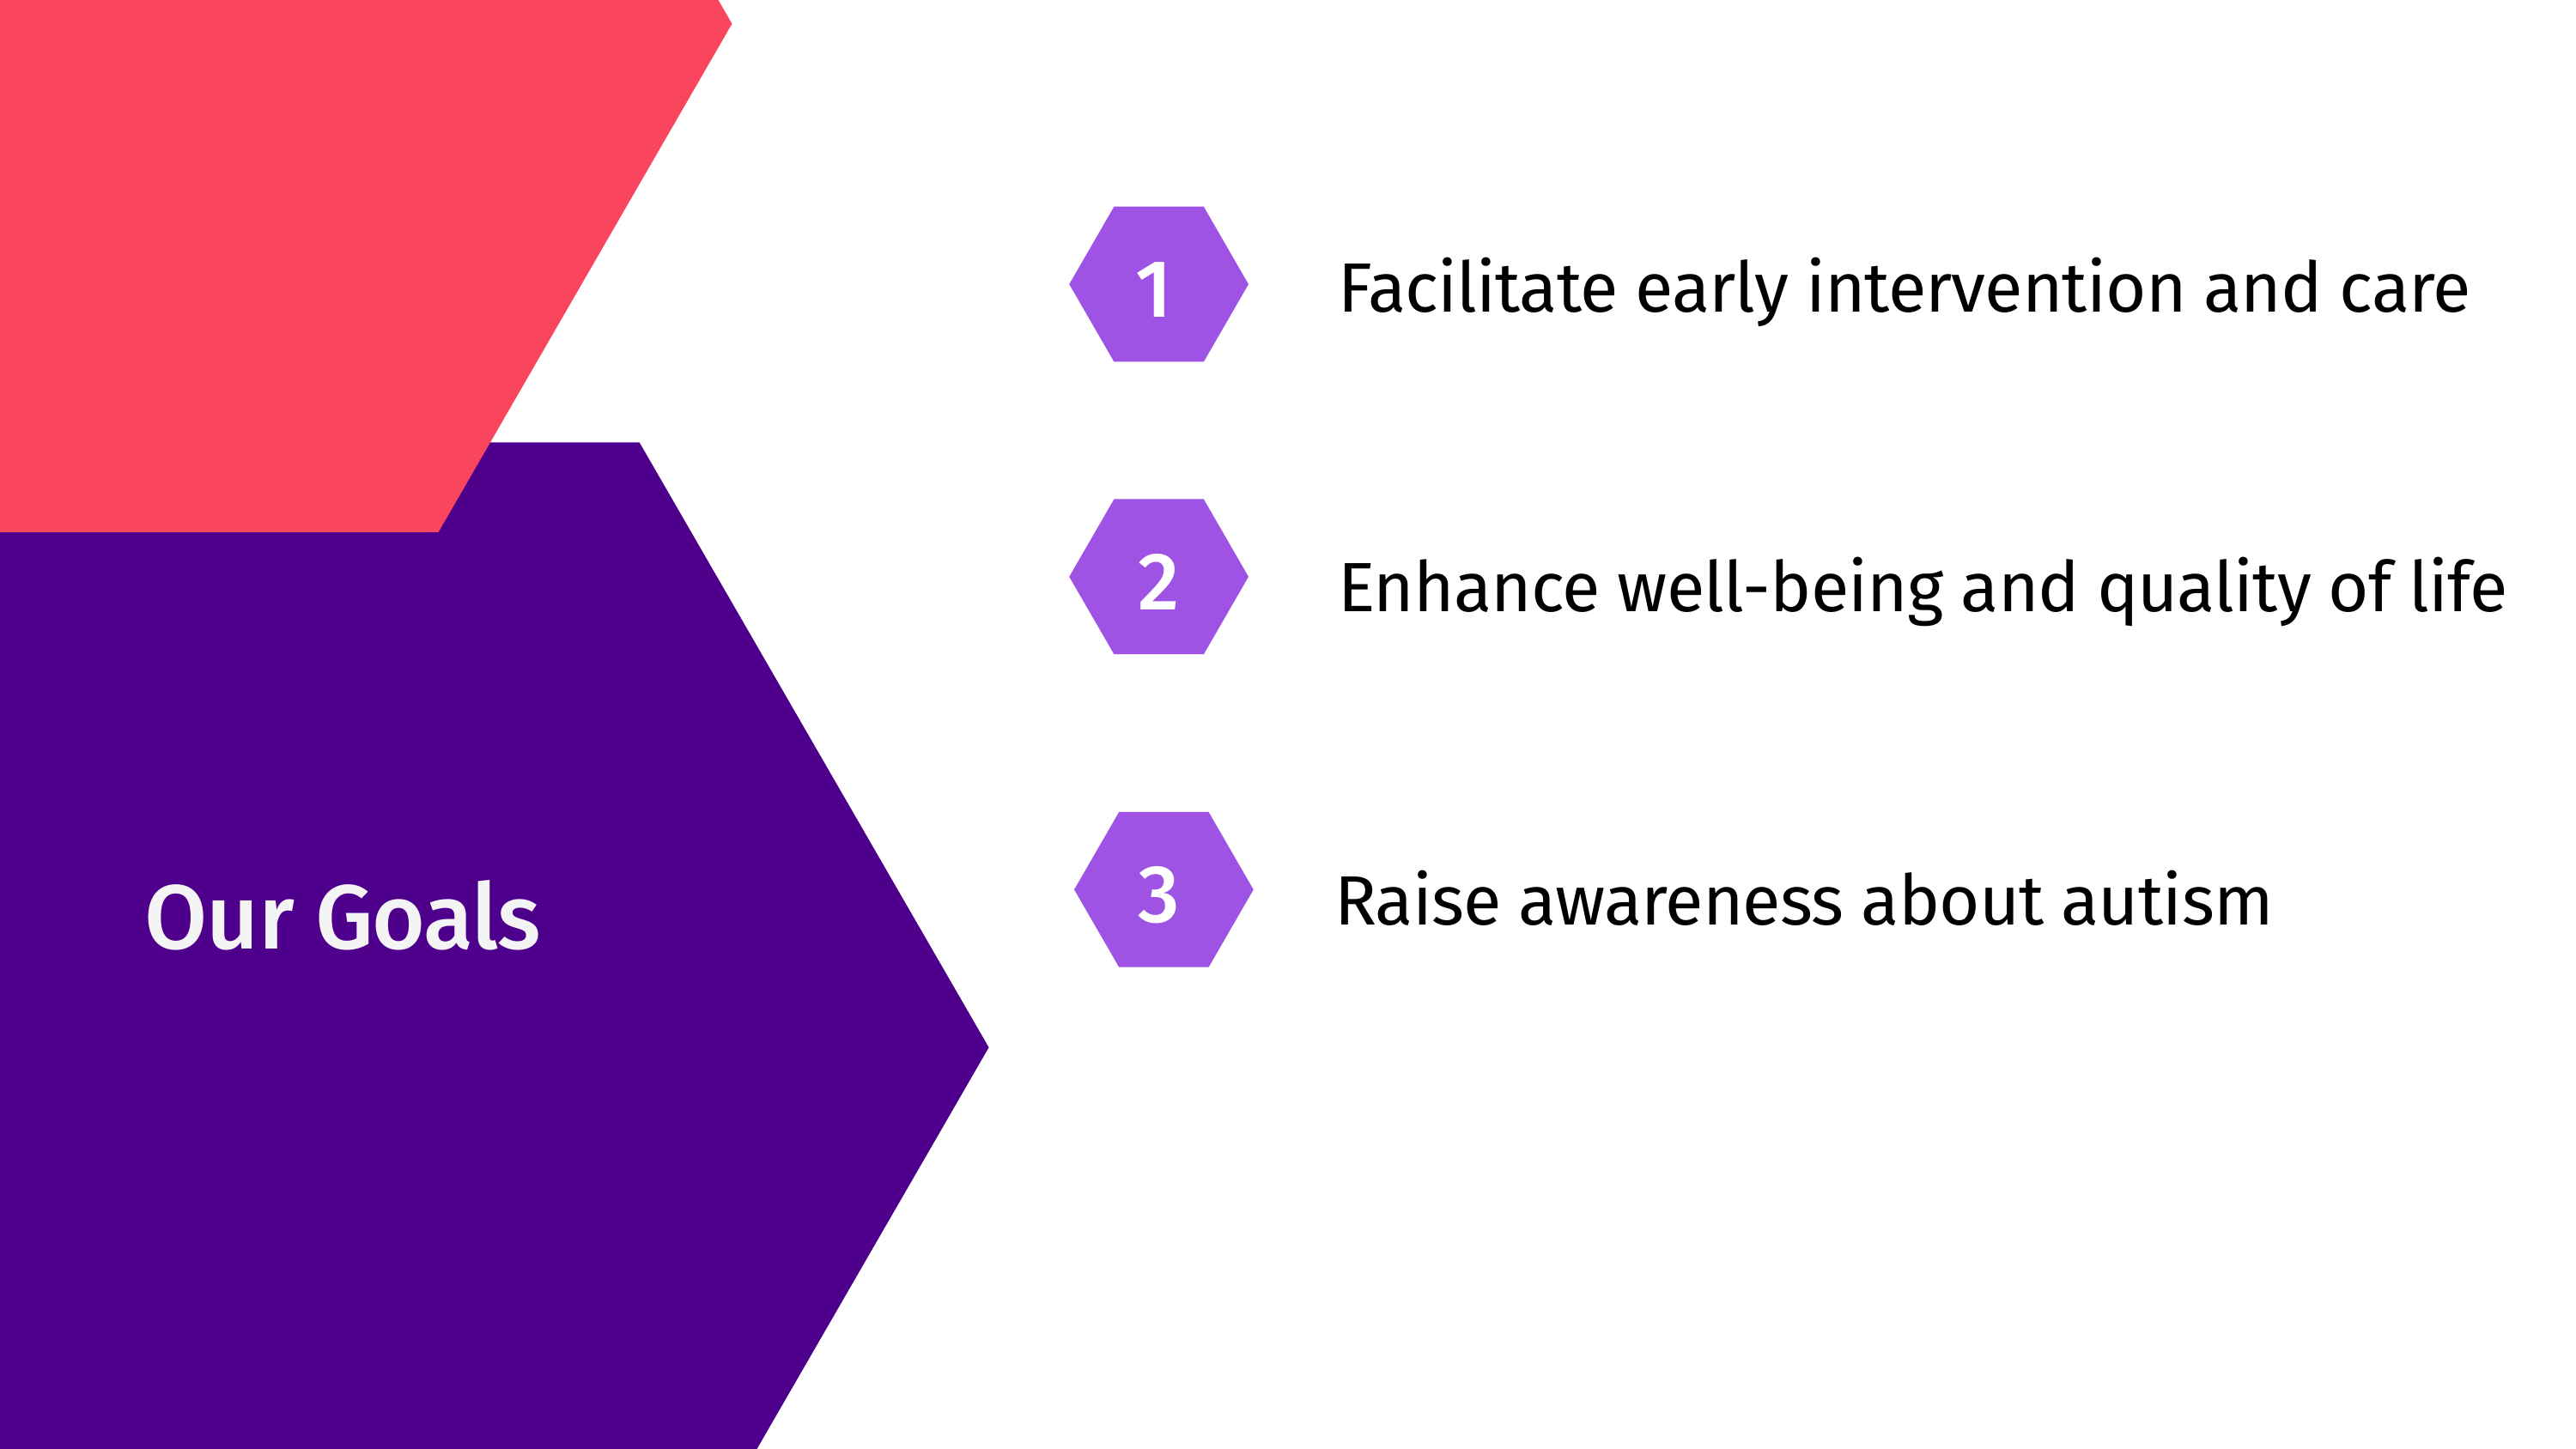

1
 Facilitate early intervention and care

2
 Enhance well-being and quality of life

3
 Raise awareness about autism
Our Goals